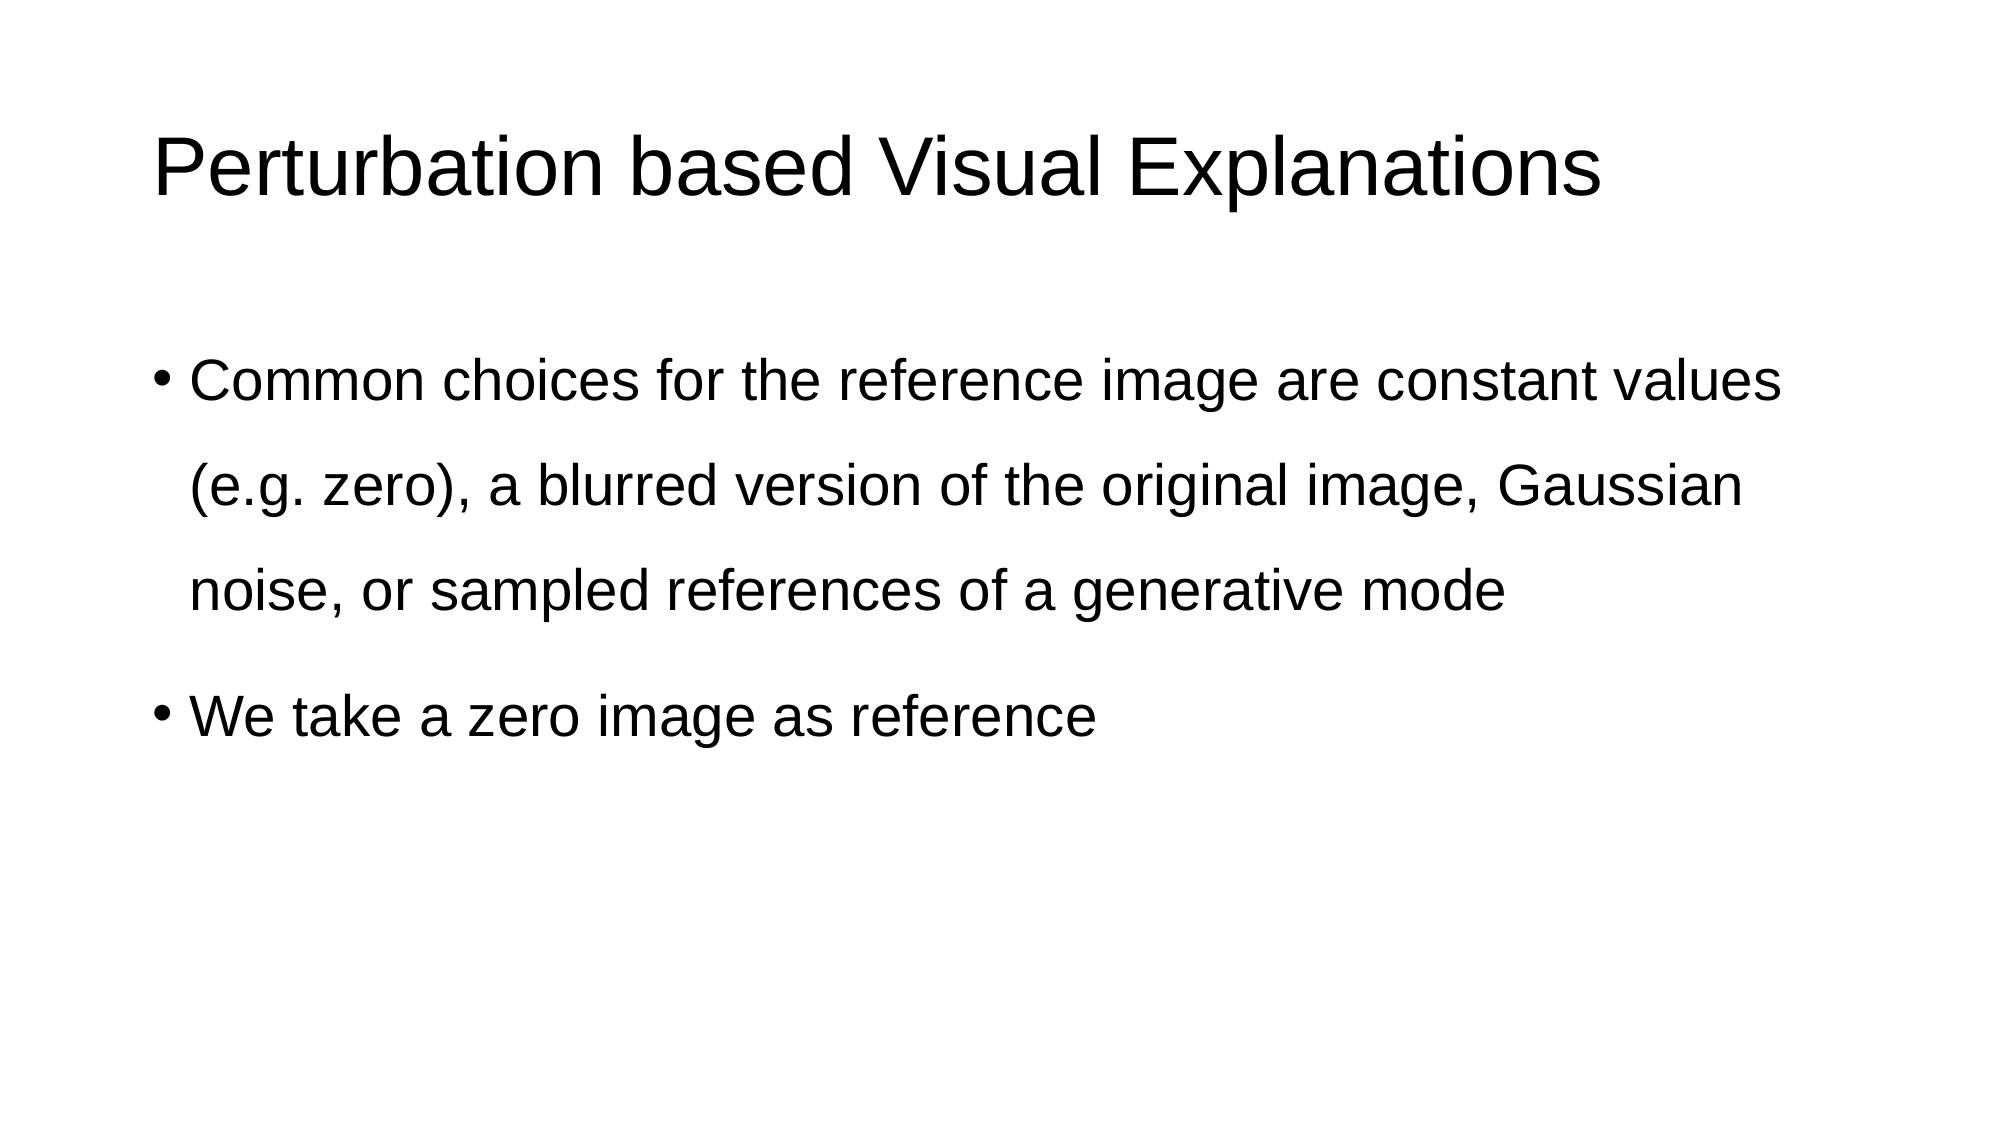

# Perturbation based Visual Explanations
Common choices for the reference image are constant values (e.g. zero), a blurred version of the original image, Gaussian noise, or sampled references of a generative mode
We take a zero image as reference